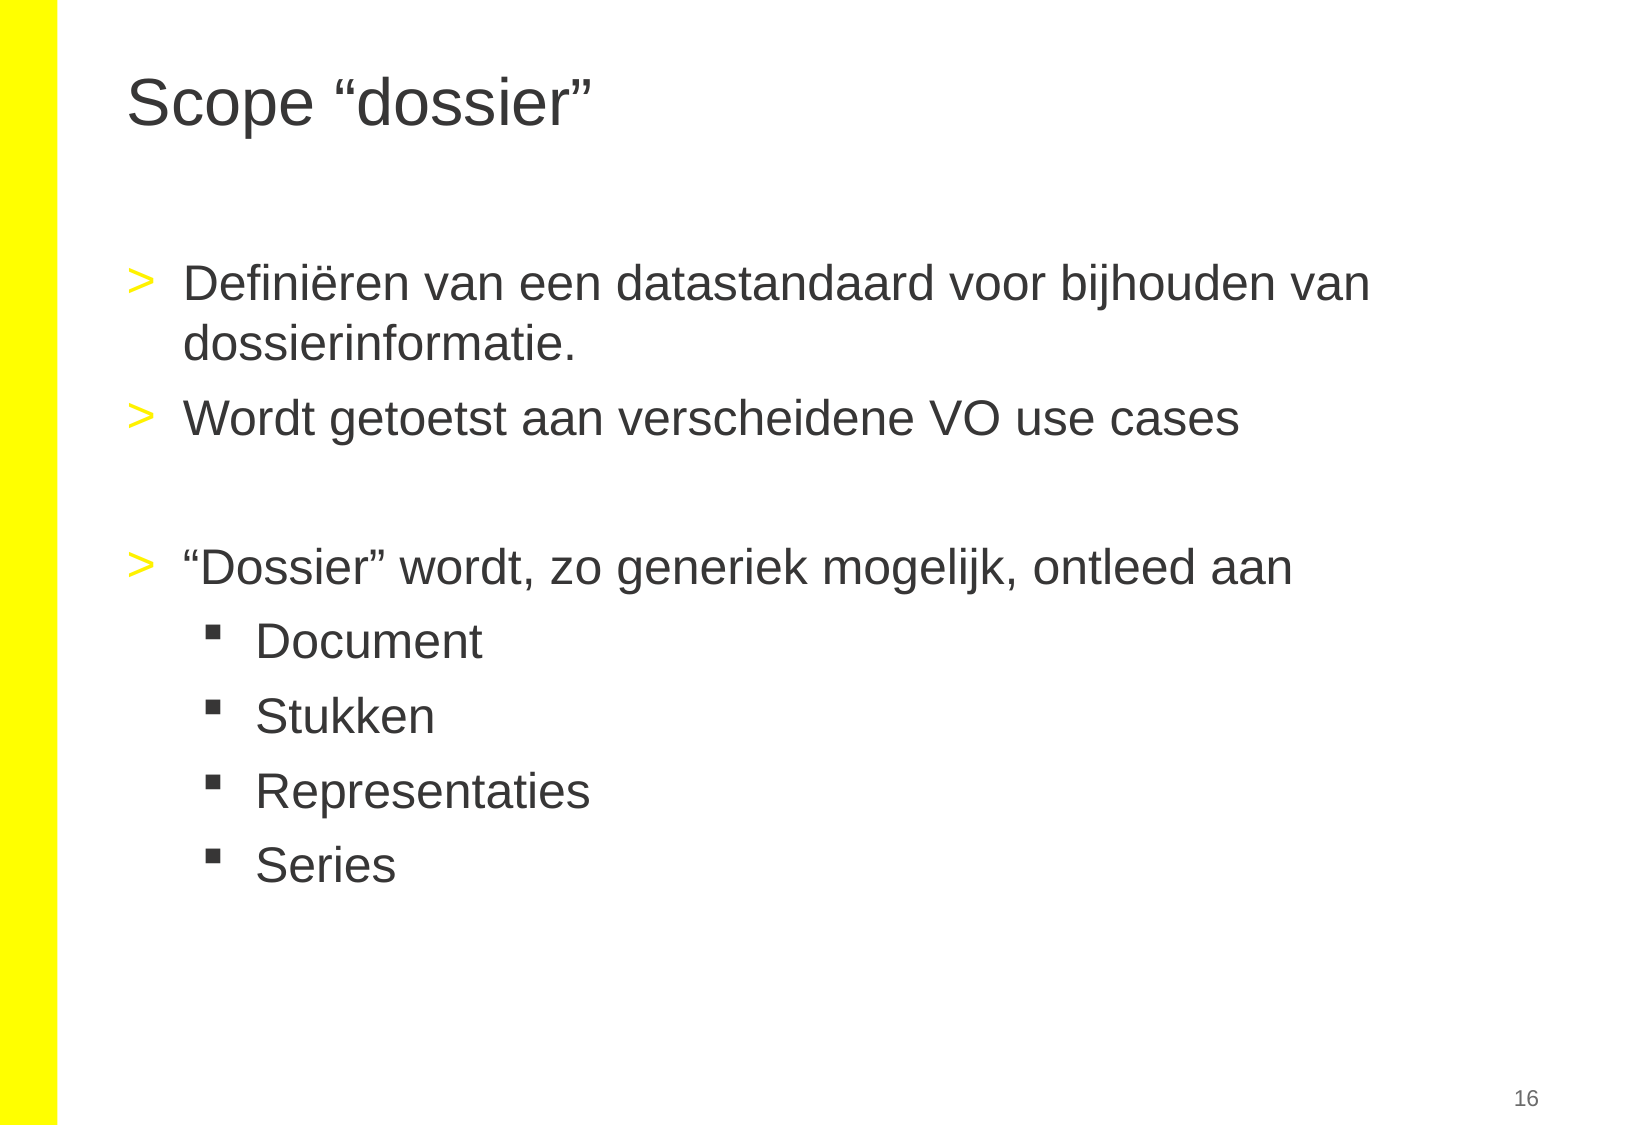

# Scope “dossier”
Definiëren van een datastandaard voor bijhouden van dossierinformatie.
Wordt getoetst aan verscheidene VO use cases

“Dossier” wordt, zo generiek mogelijk, ontleed aan
Document
Stukken
Representaties
Series
16